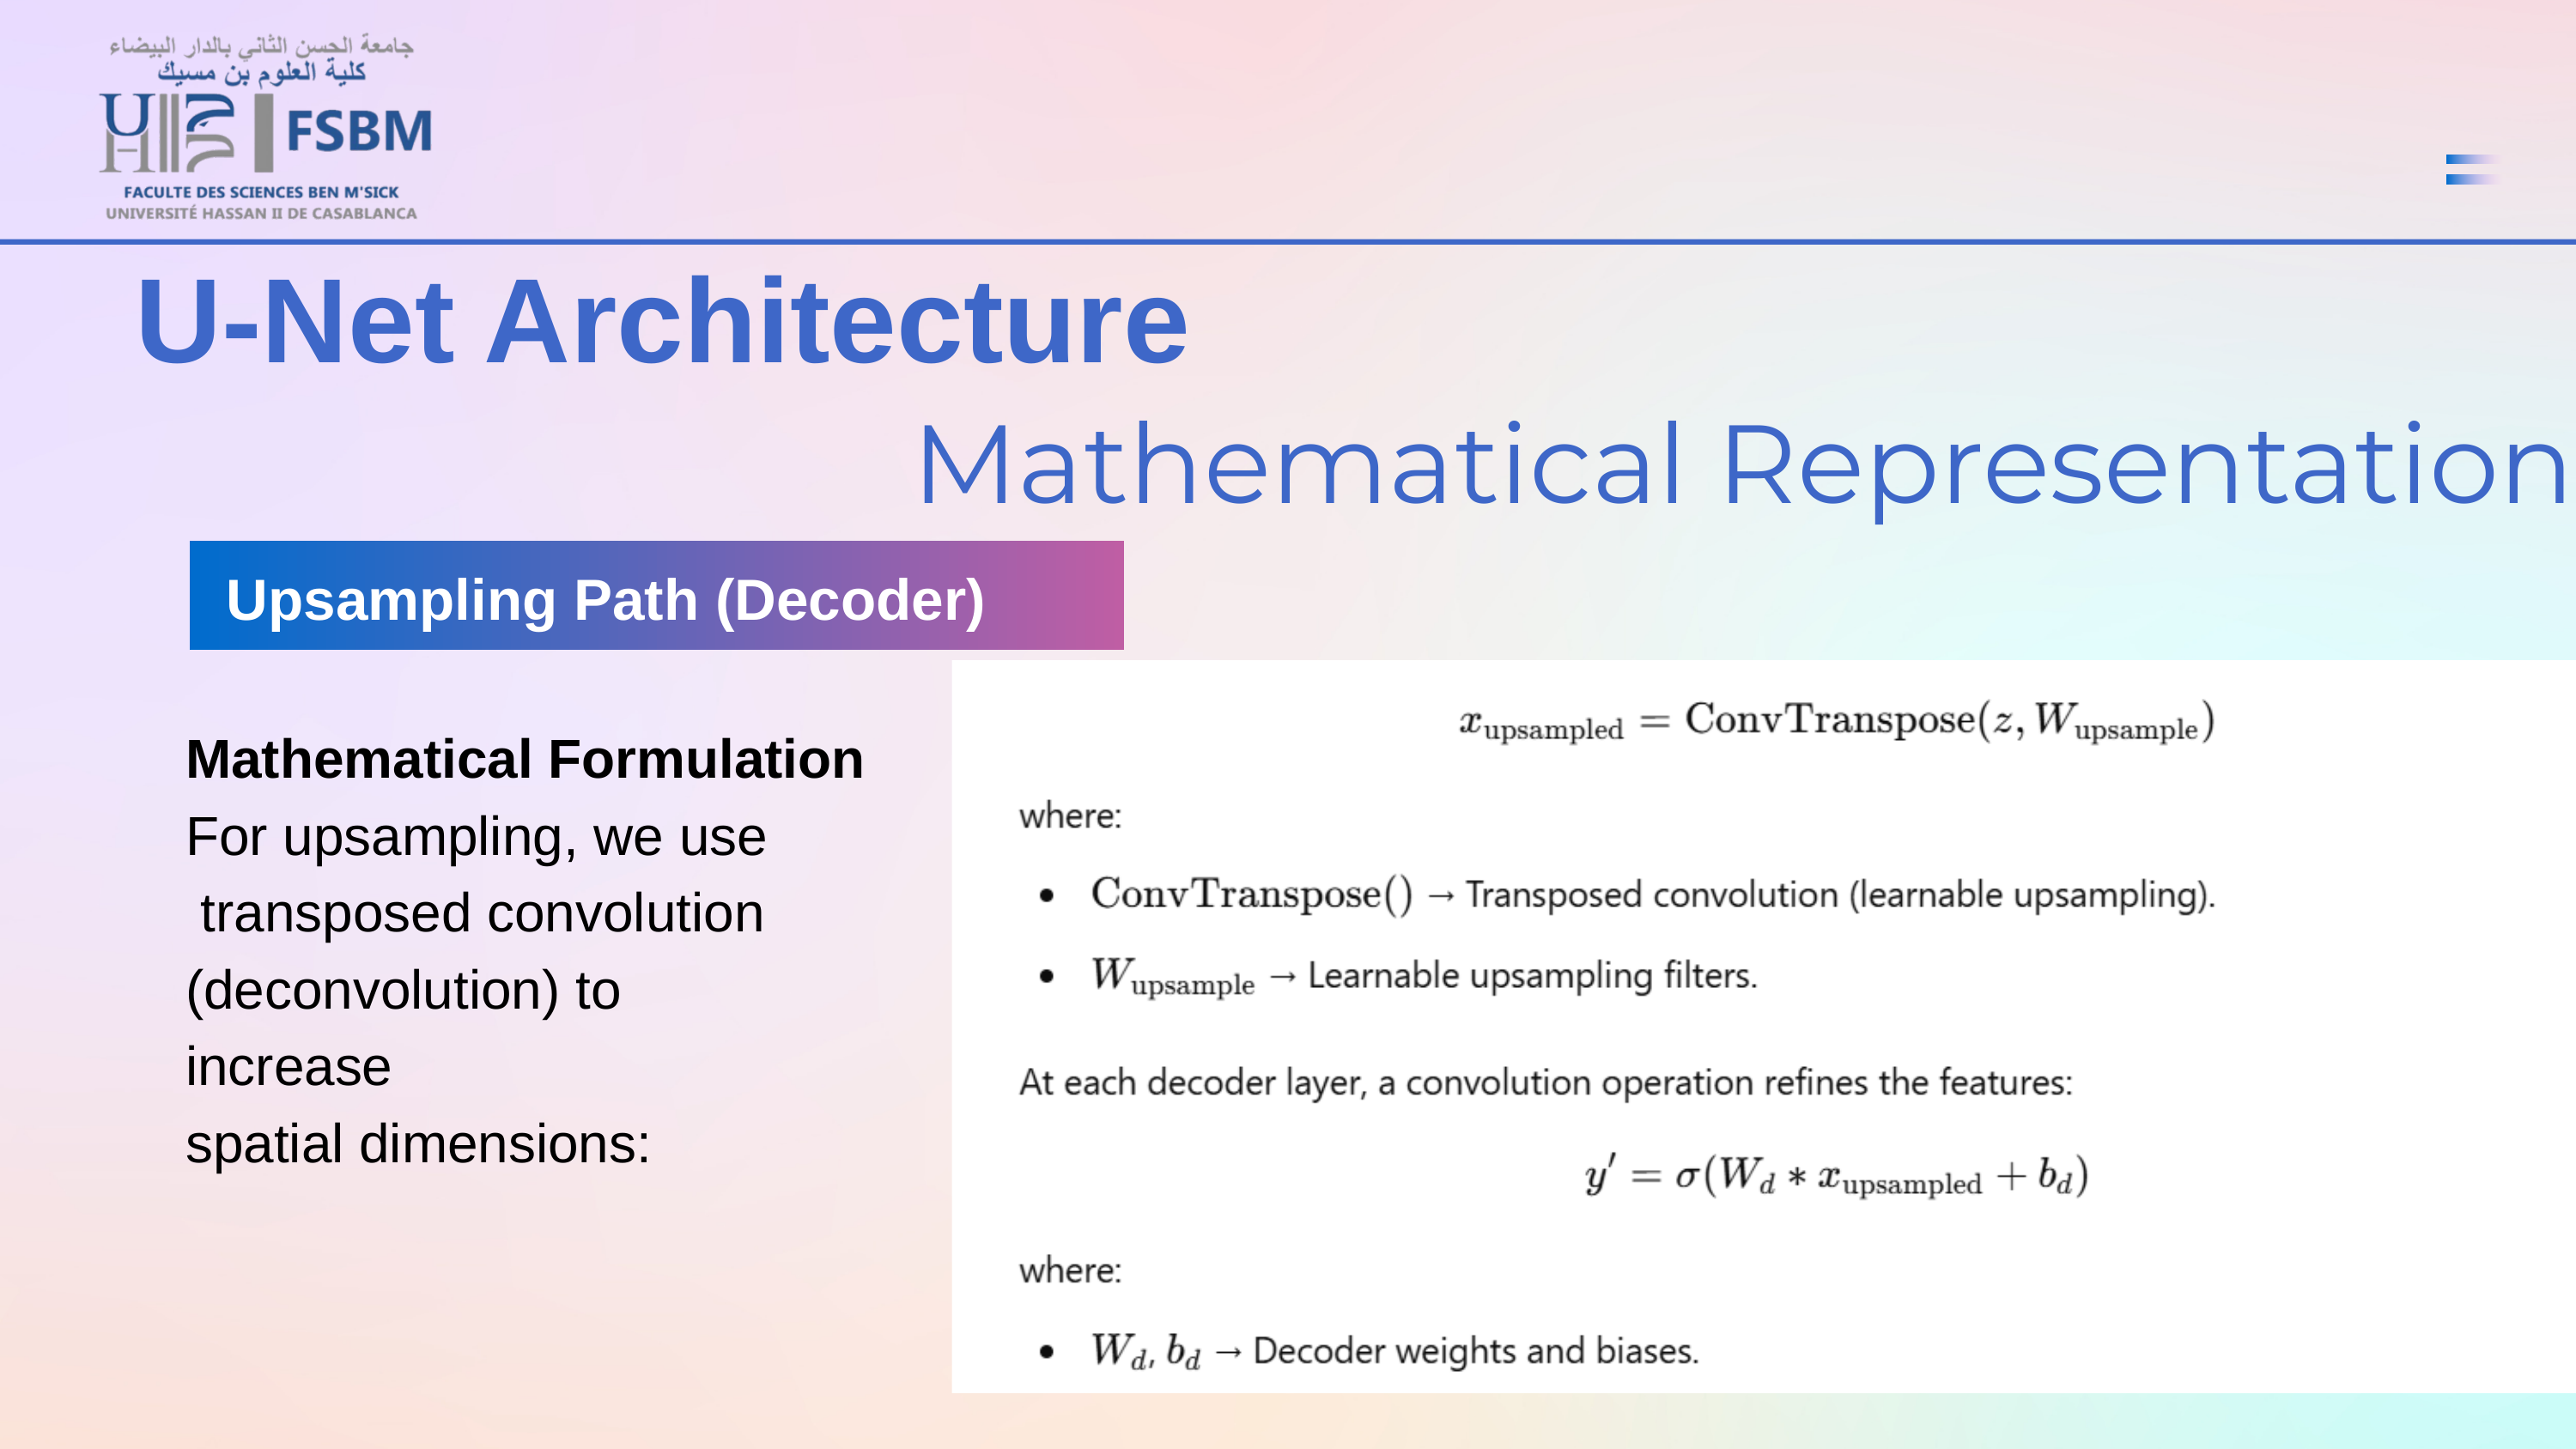

U-Net Architecture
Mathematical Representation

Upsampling Path (Decoder)

Mathematical Formulation
For upsampling, we use
 transposed convolution
(deconvolution) to
increase
spatial dimensions: